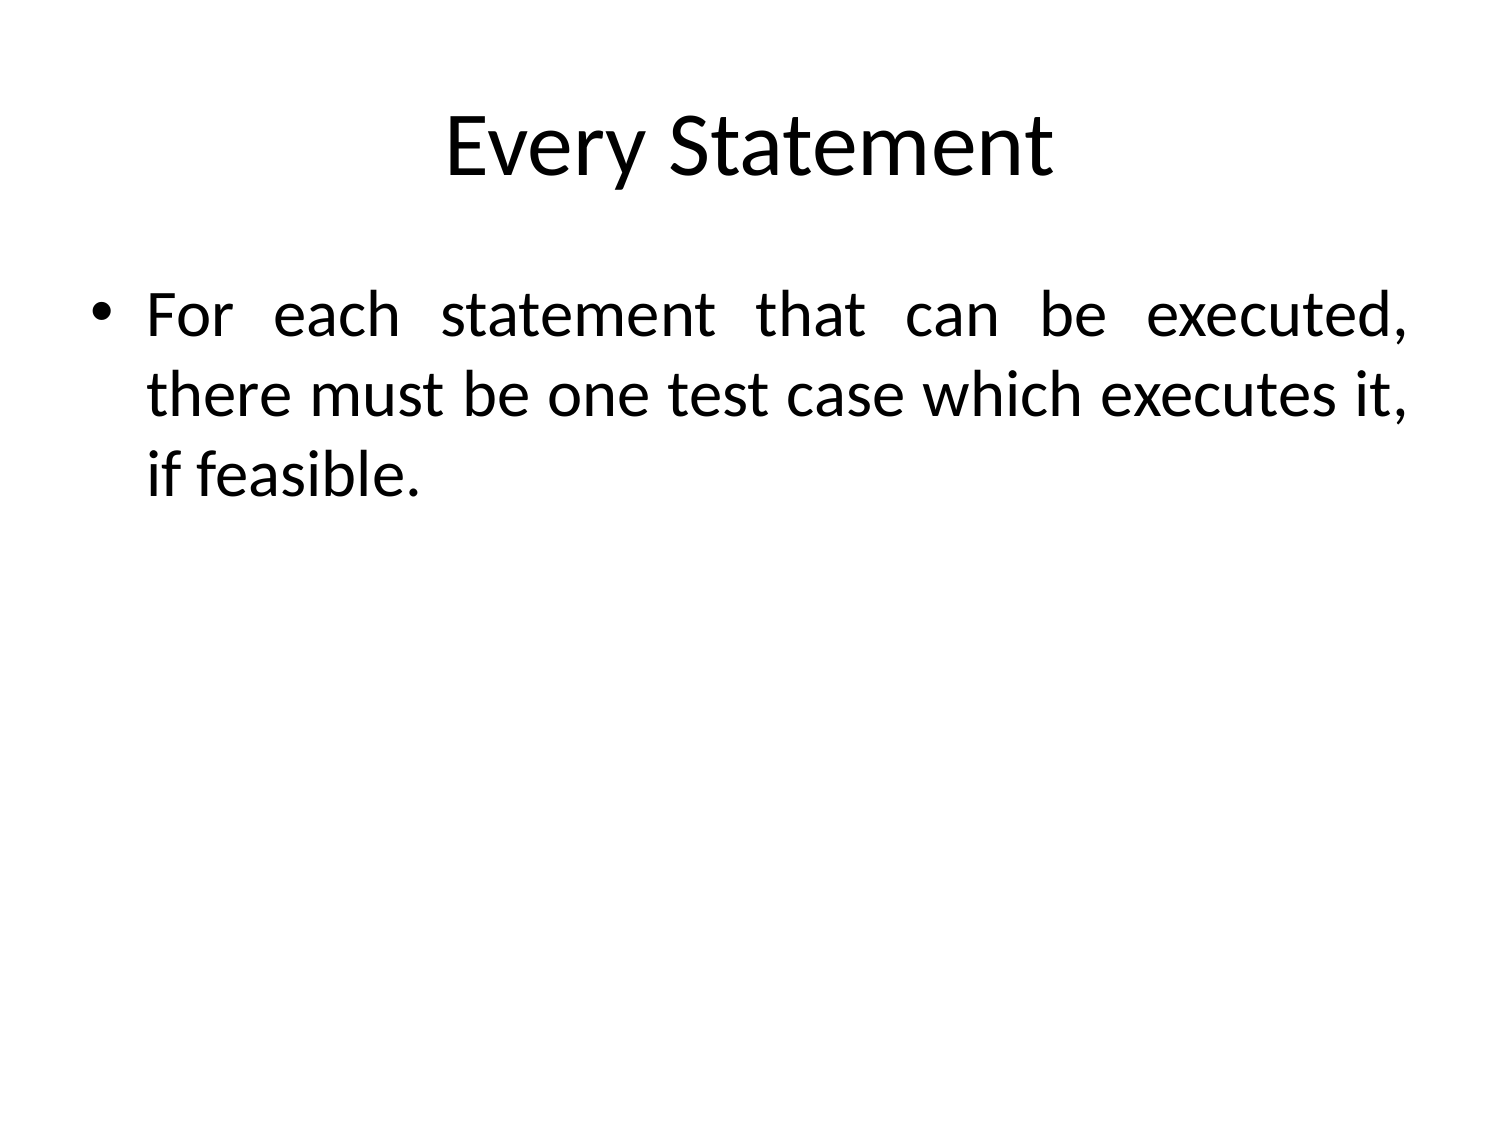

# Every Statement
For each statement that can be executed, there must be one test case which executes it, if feasible.